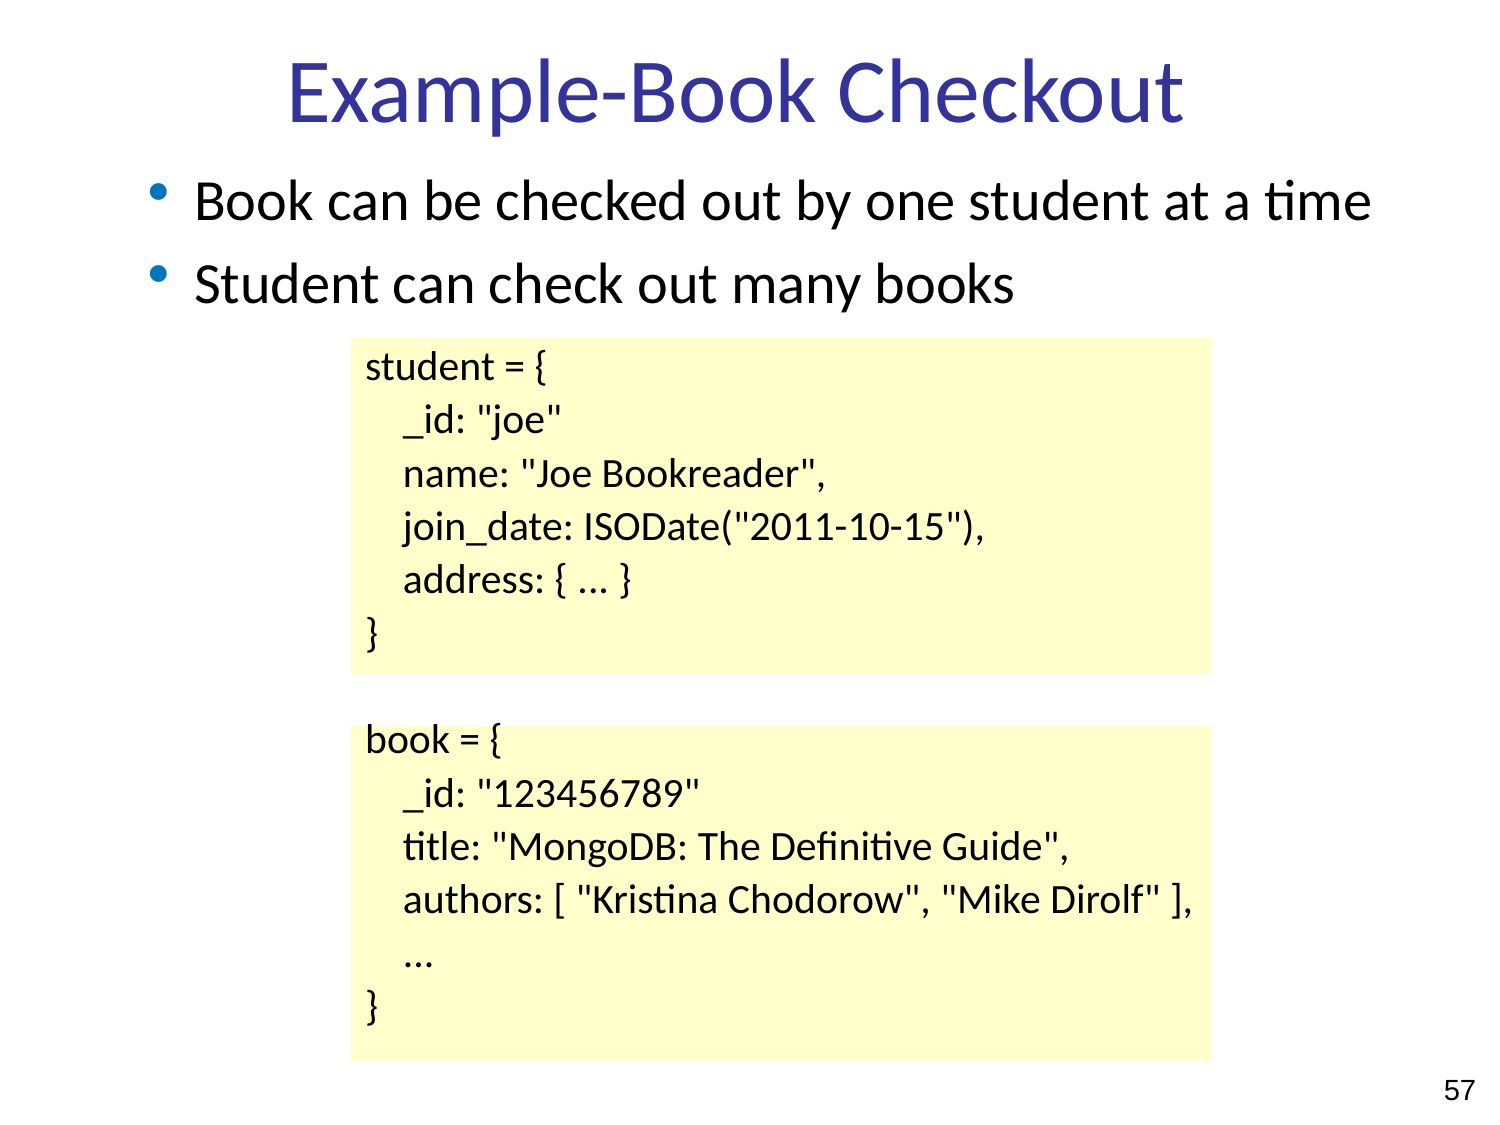

# Example-Book Checkout
Book can be checked out by one student at a time
Student can check out many books

student = {
    _id: "joe"
    name: "Joe Bookreader",
    join_date: ISODate("2011-10-15"),
    address: { ... }
}

book = {
    _id: "123456789"
    title: "MongoDB: The Definitive Guide",
    authors: [ "Kristina Chodorow", "Mike Dirolf" ],
    ...
}

57